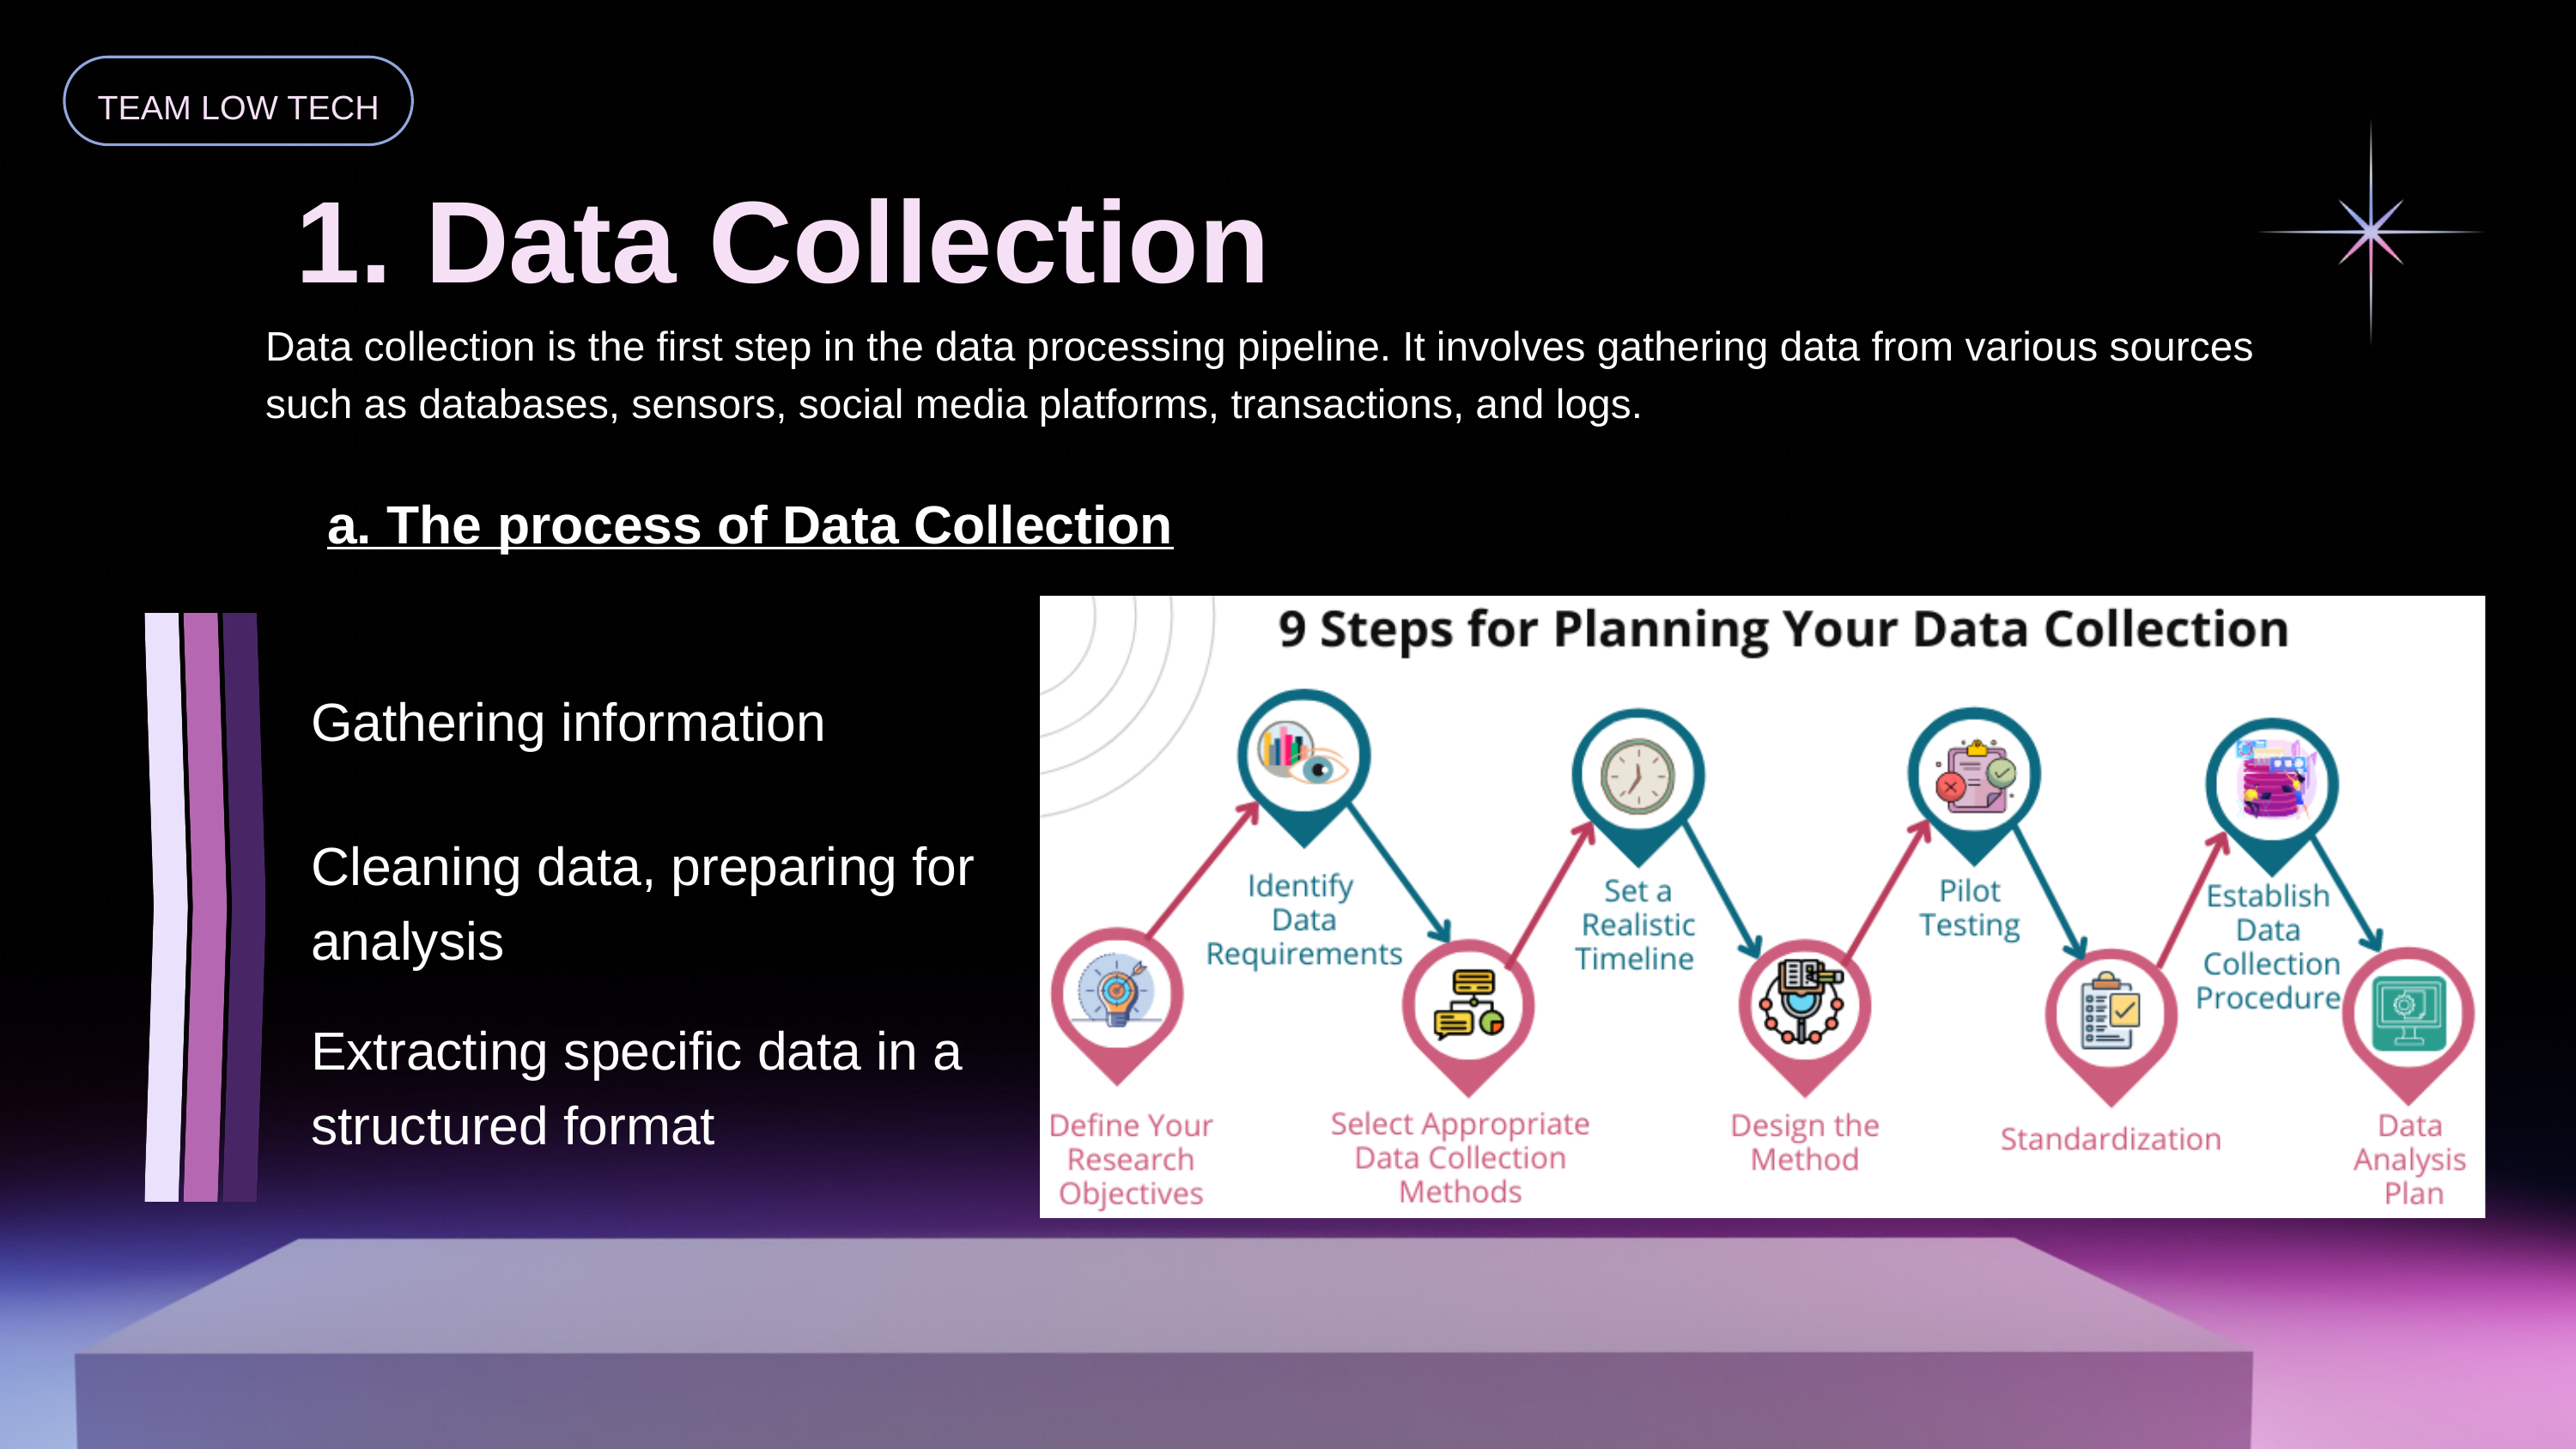

TEAM LOW TECH

1. Data Collection
Data collection is the first step in the data processing pipeline. It involves gathering data from various sources such as databases, sensors, social media platforms, transactions, and logs.

a. The process of Data Collection

Gathering information
Cleaning data, preparing for analysis

Extracting specific data in a structured format